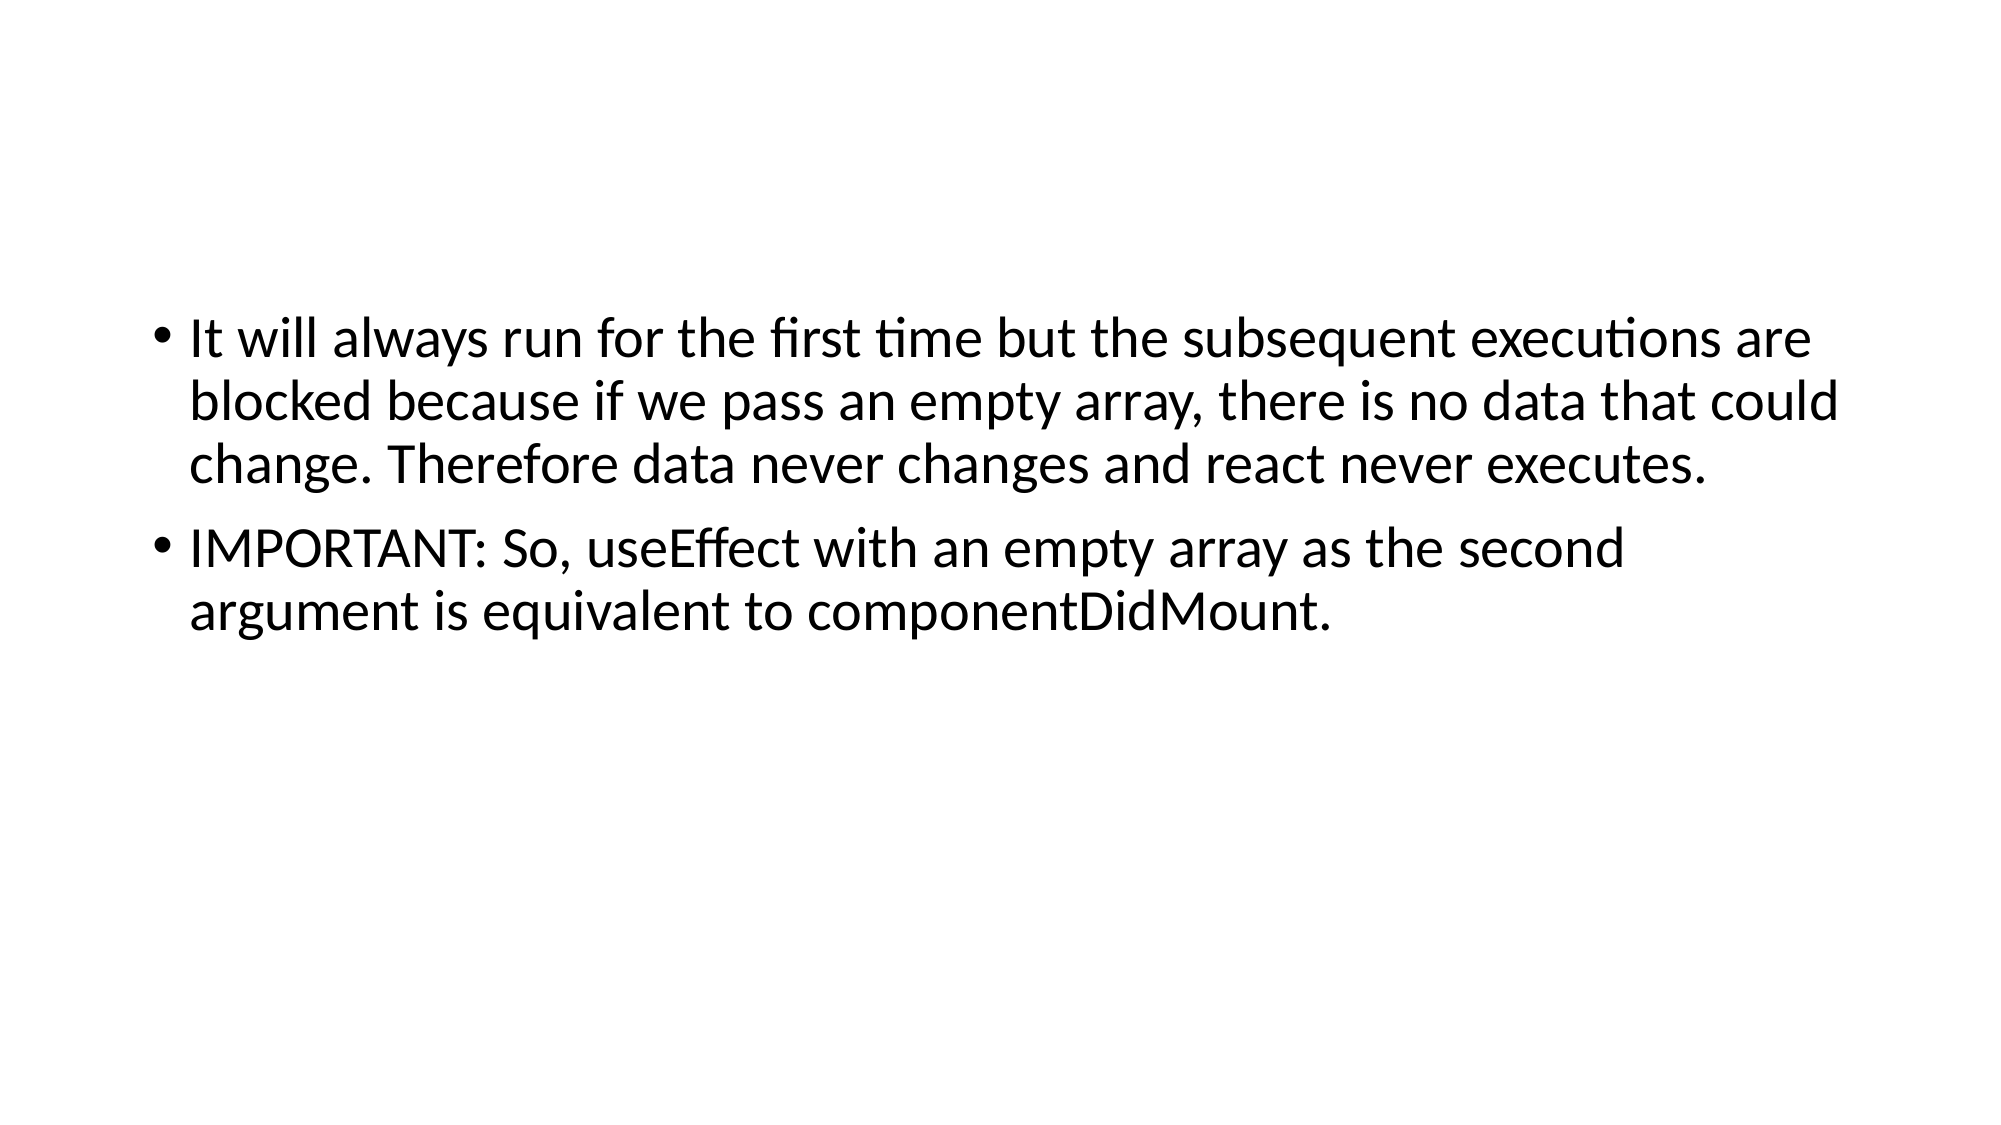

#
It will always run for the first time but the subsequent executions are blocked because if we pass an empty array, there is no data that could change. Therefore data never changes and react never executes.
IMPORTANT: So, useEffect with an empty array as the second argument is equivalent to componentDidMount.